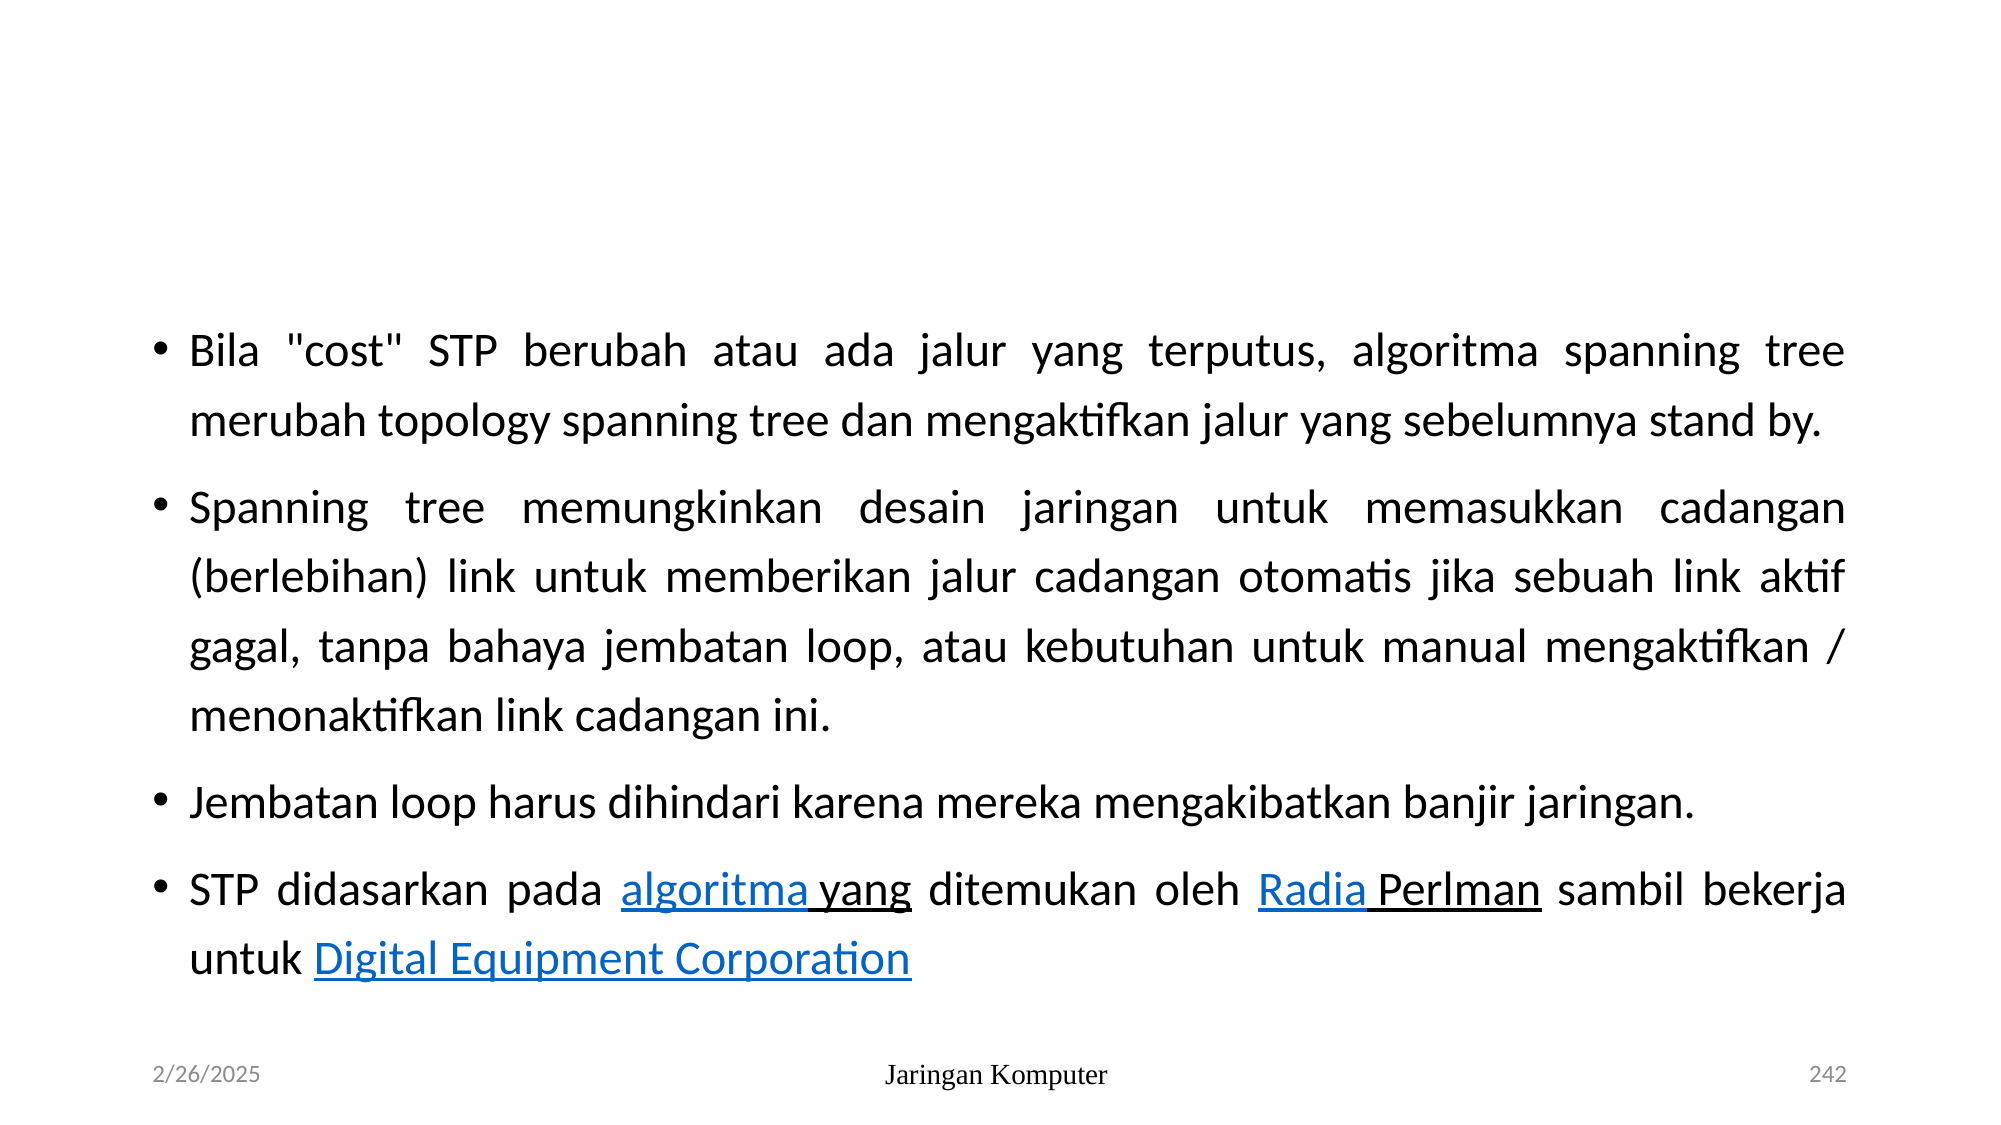

#
Bila "cost" STP berubah atau ada jalur yang terputus, algoritma spanning tree merubah topology spanning tree dan mengaktifkan jalur yang sebelumnya stand by.
Spanning tree memungkinkan desain jaringan untuk memasukkan cadangan (berlebihan) link untuk memberikan jalur cadangan otomatis jika sebuah link aktif gagal, tanpa bahaya jembatan loop, atau kebutuhan untuk manual mengaktifkan / menonaktifkan link cadangan ini.
Jembatan loop harus dihindari karena mereka mengakibatkan banjir jaringan.
STP didasarkan pada algoritma yang ditemukan oleh Radia Perlman sambil bekerja untuk Digital Equipment Corporation

2/26/2025
242
Jaringan Komputer